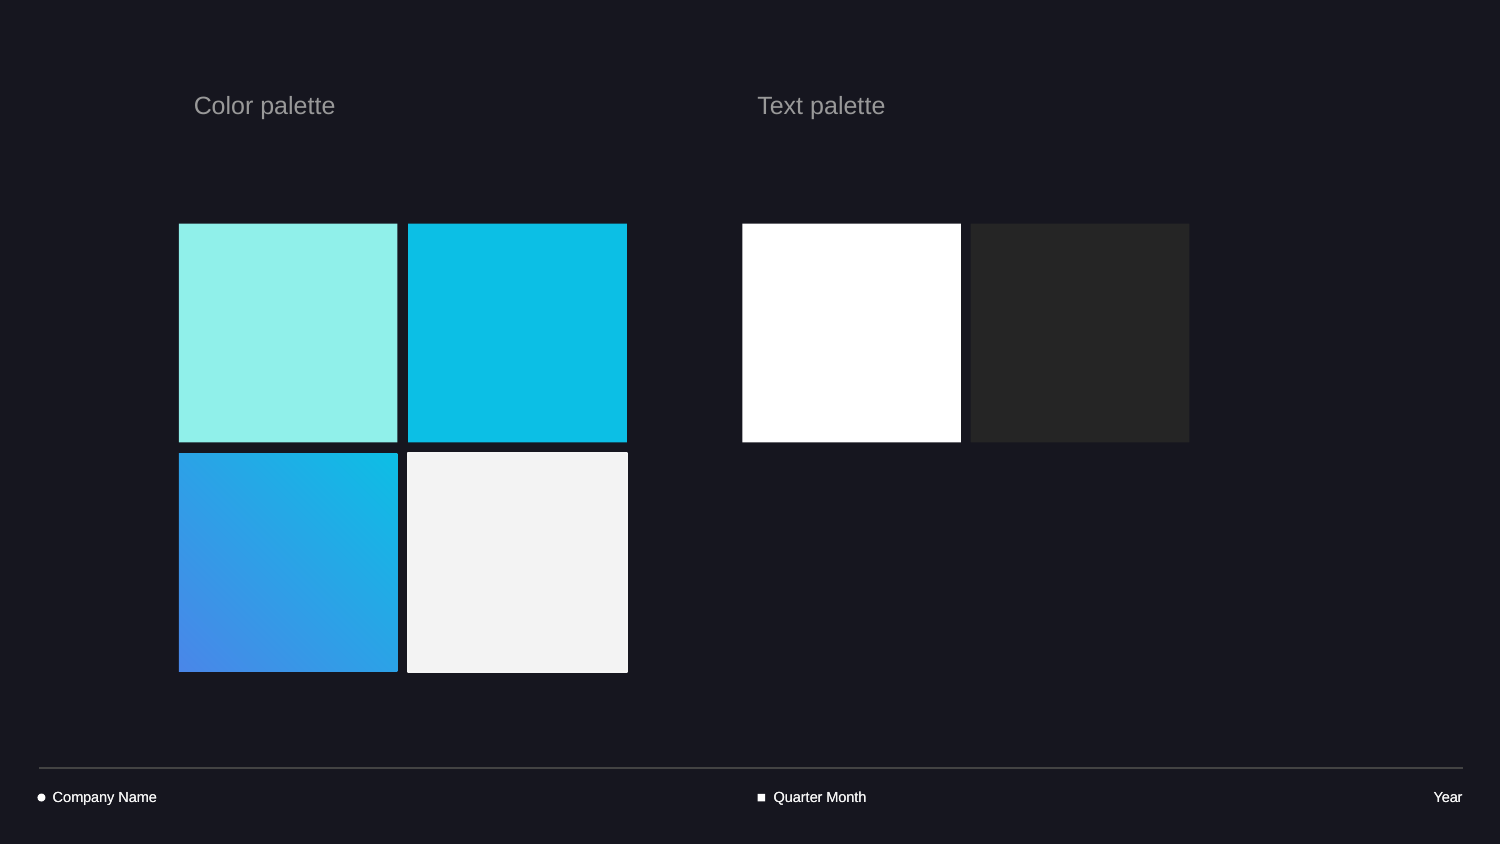

Color palette
Text palette

Company Name
Company Name
Quarter Month
Quarter Month
Year
Year